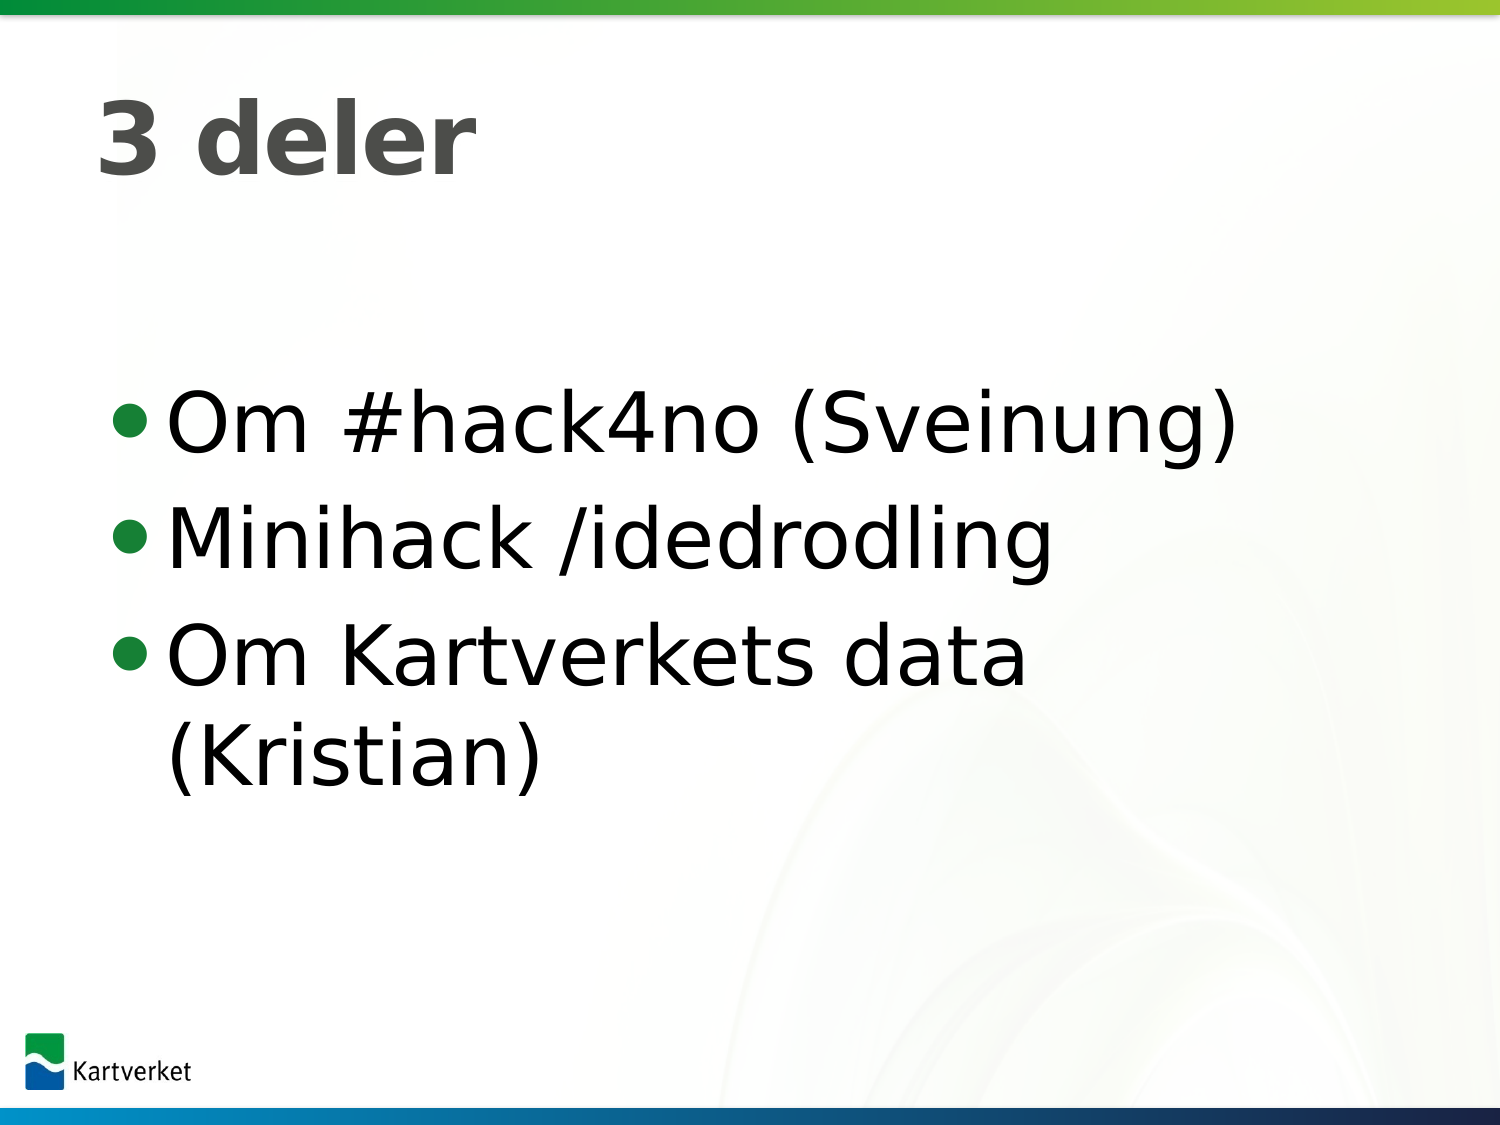

# 3 deler
Om #hack4no (Sveinung)
Minihack /idedrodling
Om Kartverkets data (Kristian)